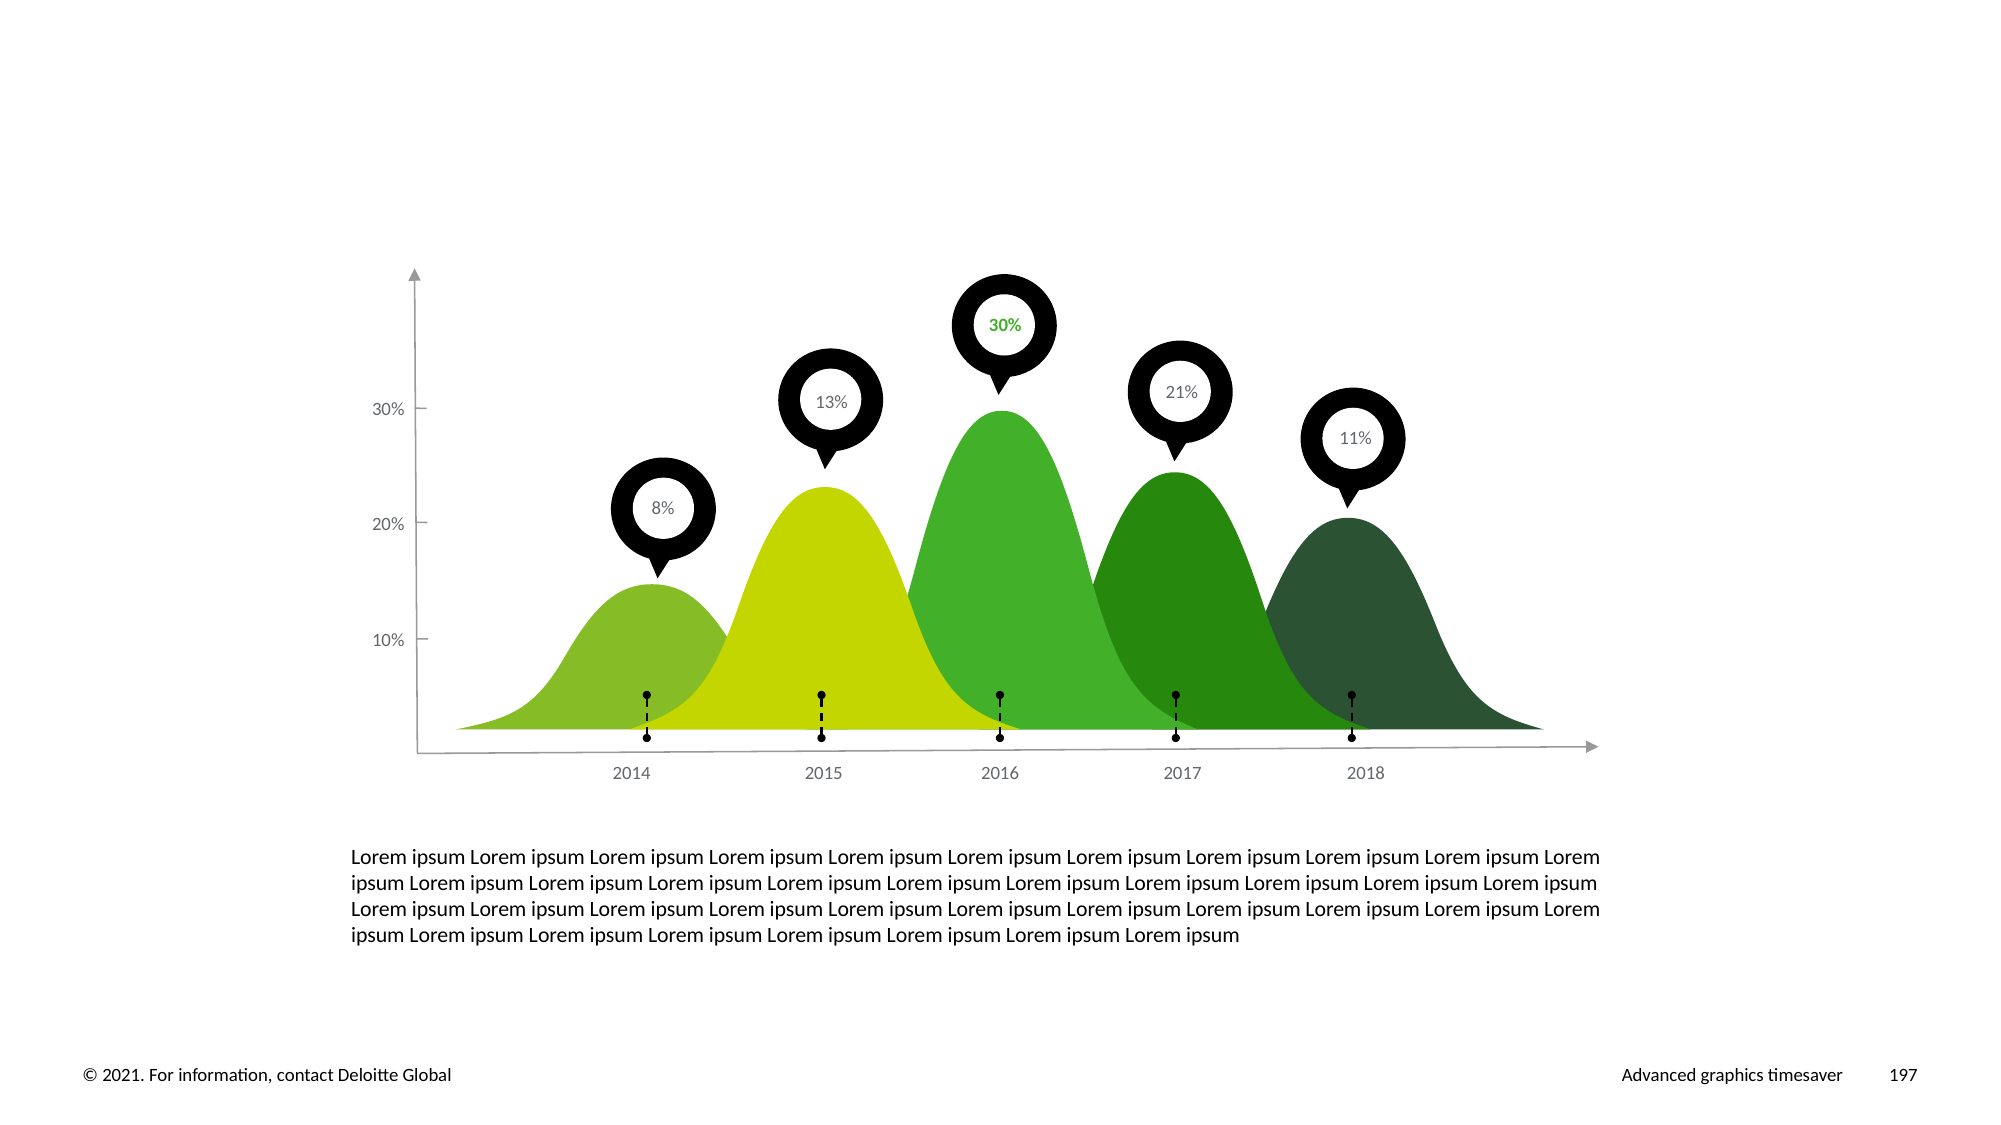

30%

21%
13%

30%

11%

8%
20%

10%
2014
2015
2016
2017
2018
Lorem ipsum Lorem ipsum Lorem ipsum Lorem ipsum Lorem ipsum Lorem ipsum Lorem ipsum Lorem ipsum Lorem ipsum Lorem ipsum Lorem ipsum Lorem ipsum Lorem ipsum Lorem ipsum Lorem ipsum Lorem ipsum Lorem ipsum Lorem ipsum Lorem ipsum Lorem ipsum Lorem ipsum Lorem ipsum Lorem ipsum Lorem ipsum Lorem ipsum Lorem ipsum Lorem ipsum Lorem ipsum Lorem ipsum Lorem ipsum Lorem ipsum Lorem ipsum Lorem ipsum Lorem ipsum Lorem ipsum Lorem ipsum Lorem ipsum Lorem ipsum Lorem ipsum